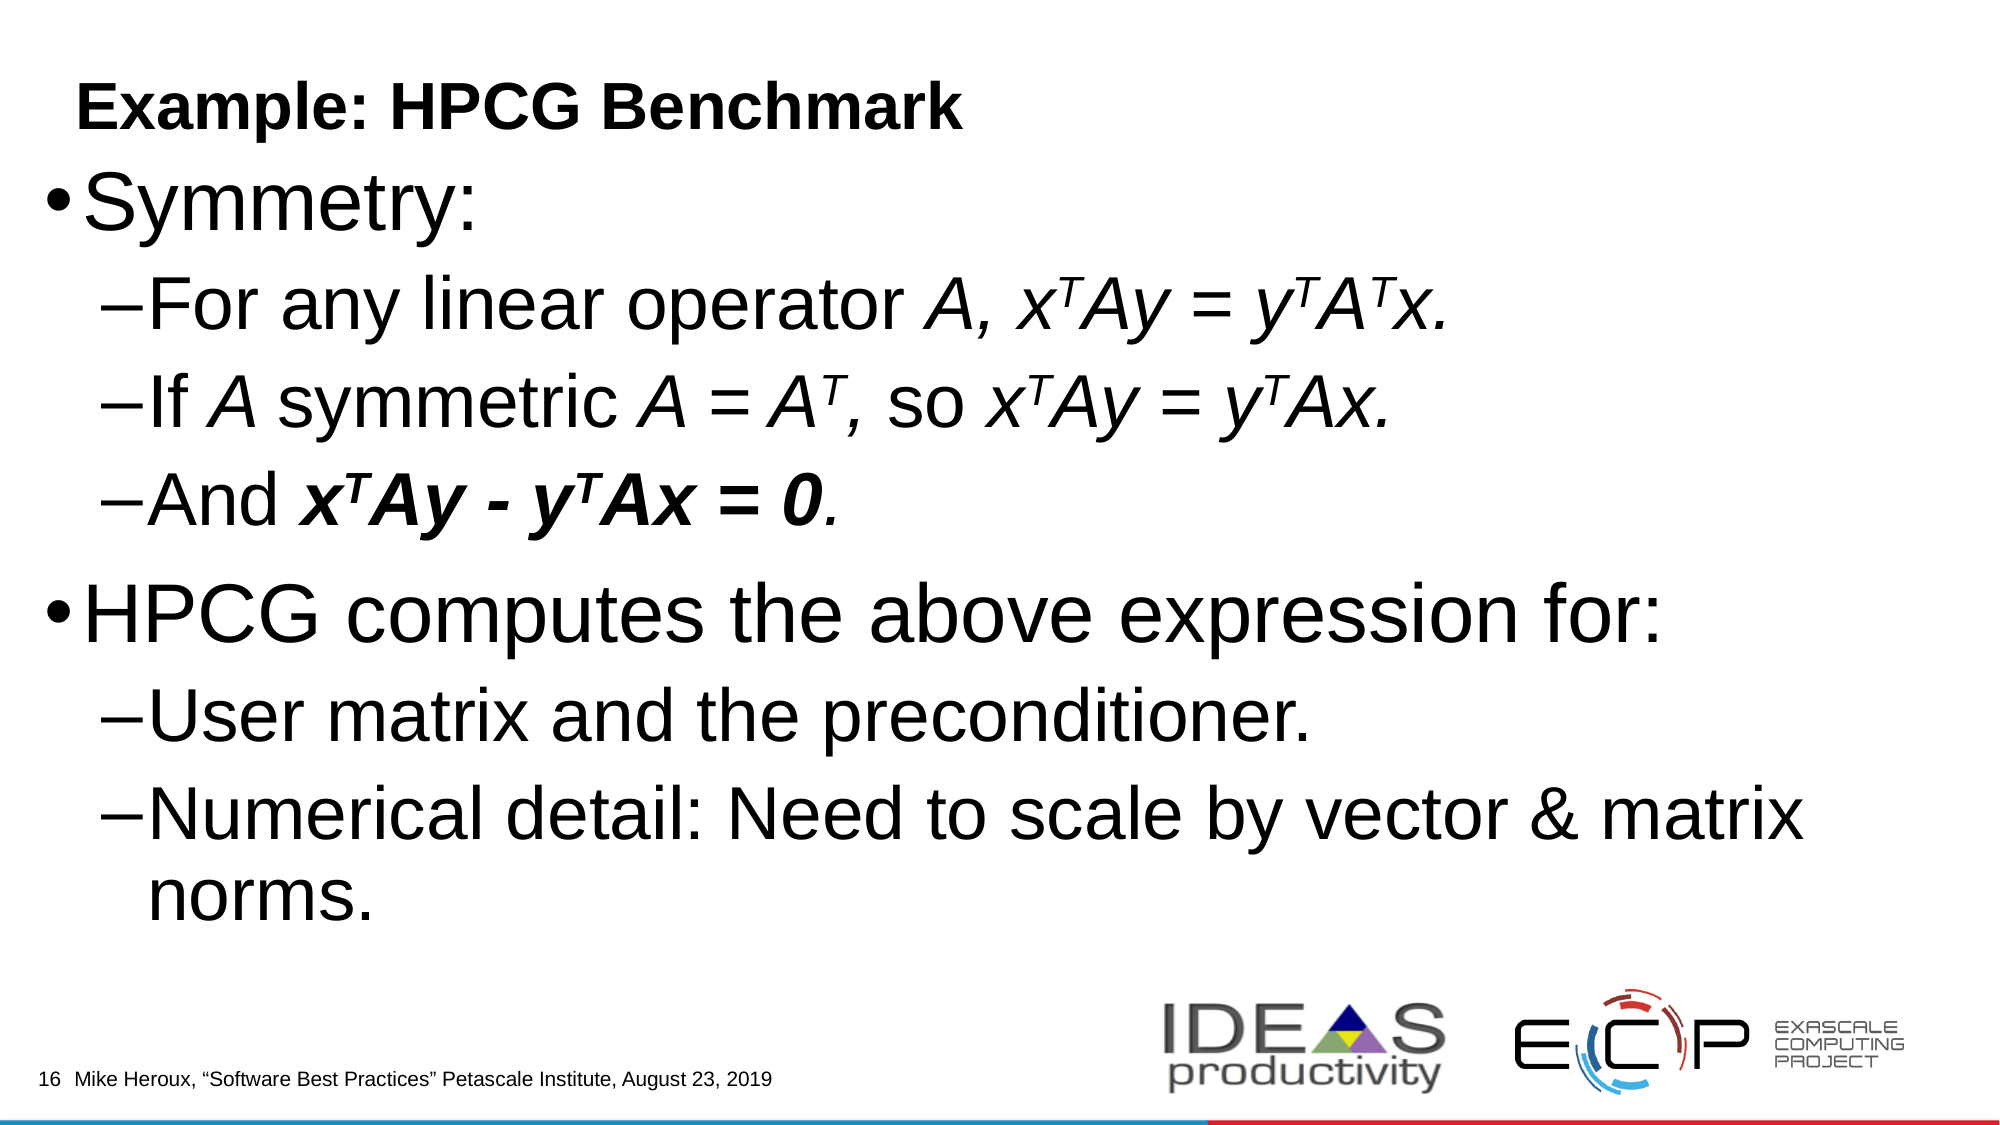

# Example: HPCG Benchmark
Symmetry:
For any linear operator A, xTAy = yTATx.
If A symmetric A = AT, so xTAy = yTAx.
And xTAy - yTAx = 0.
HPCG computes the above expression for:
User matrix and the preconditioner.
Numerical detail: Need to scale by vector & matrix norms.